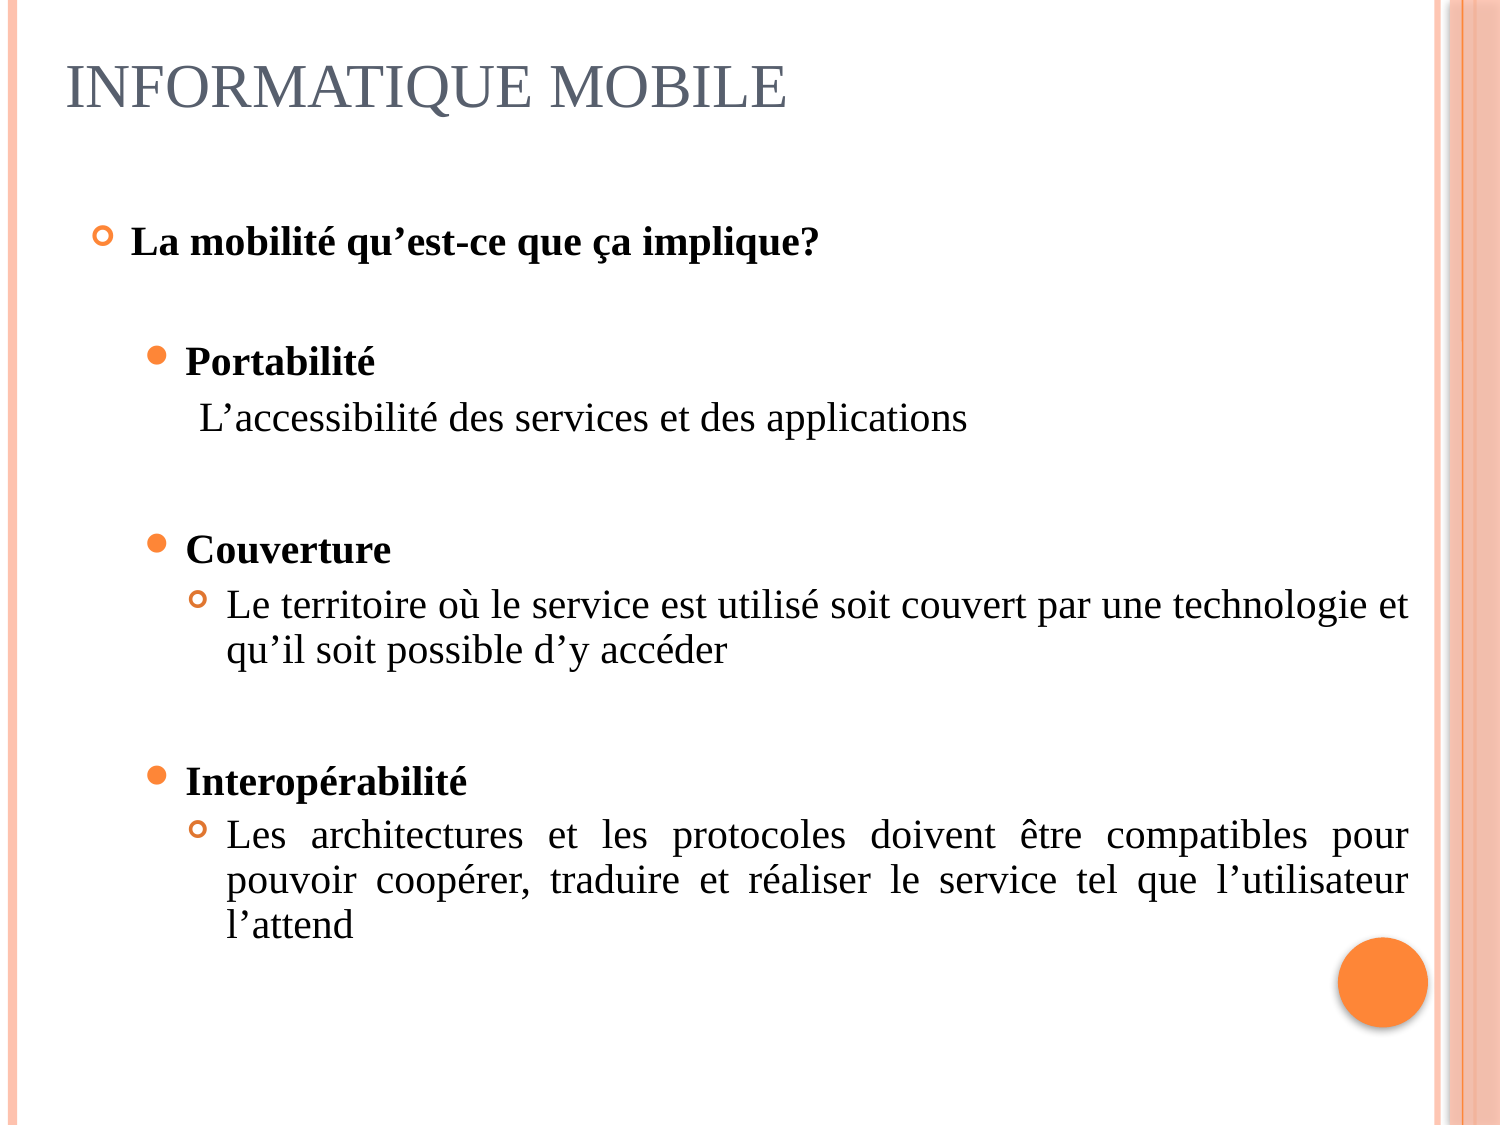

# Informatique mobile
La mobilité qu’est-ce que ça implique?

Portabilité
L’accessibilité des services et des applications

Couverture
Le territoire où le service est utilisé soit couvert par une technologie et qu’il soit possible d’y accéder

Interopérabilité
Les architectures et les protocoles doivent être compatibles pour pouvoir coopérer, traduire et réaliser le service tel que l’utilisateur l’attend

28